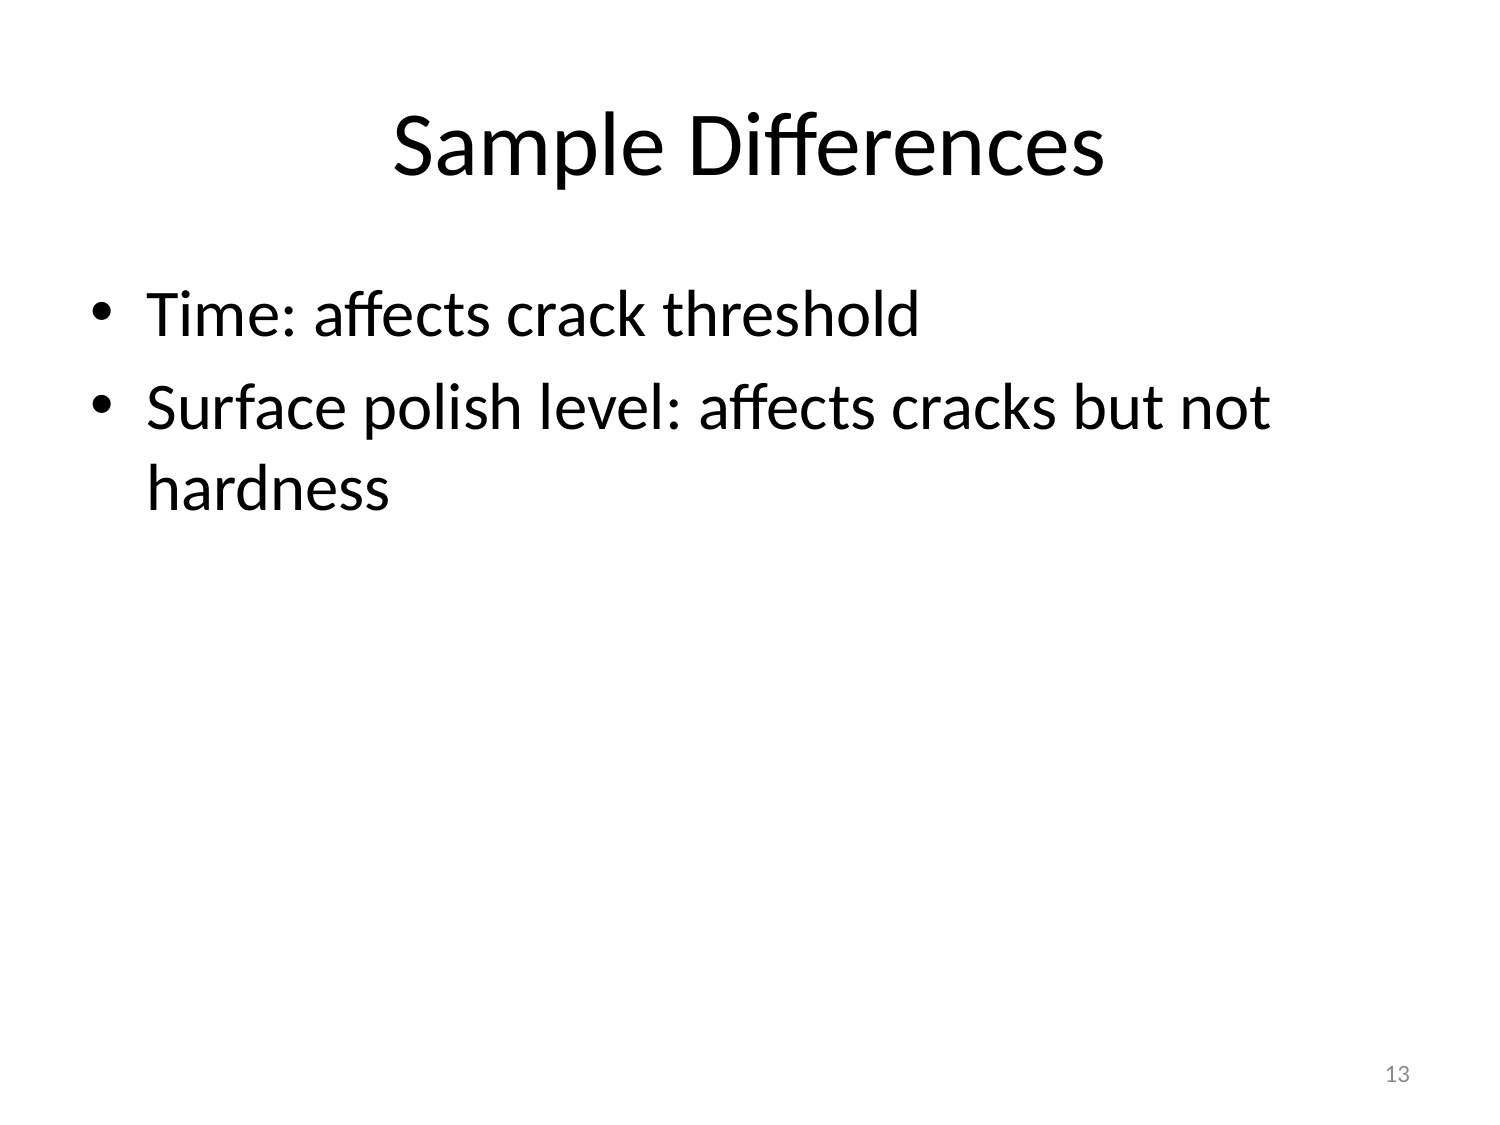

# Sample Differences
Time: affects crack threshold
Surface polish level: affects cracks but not hardness
13